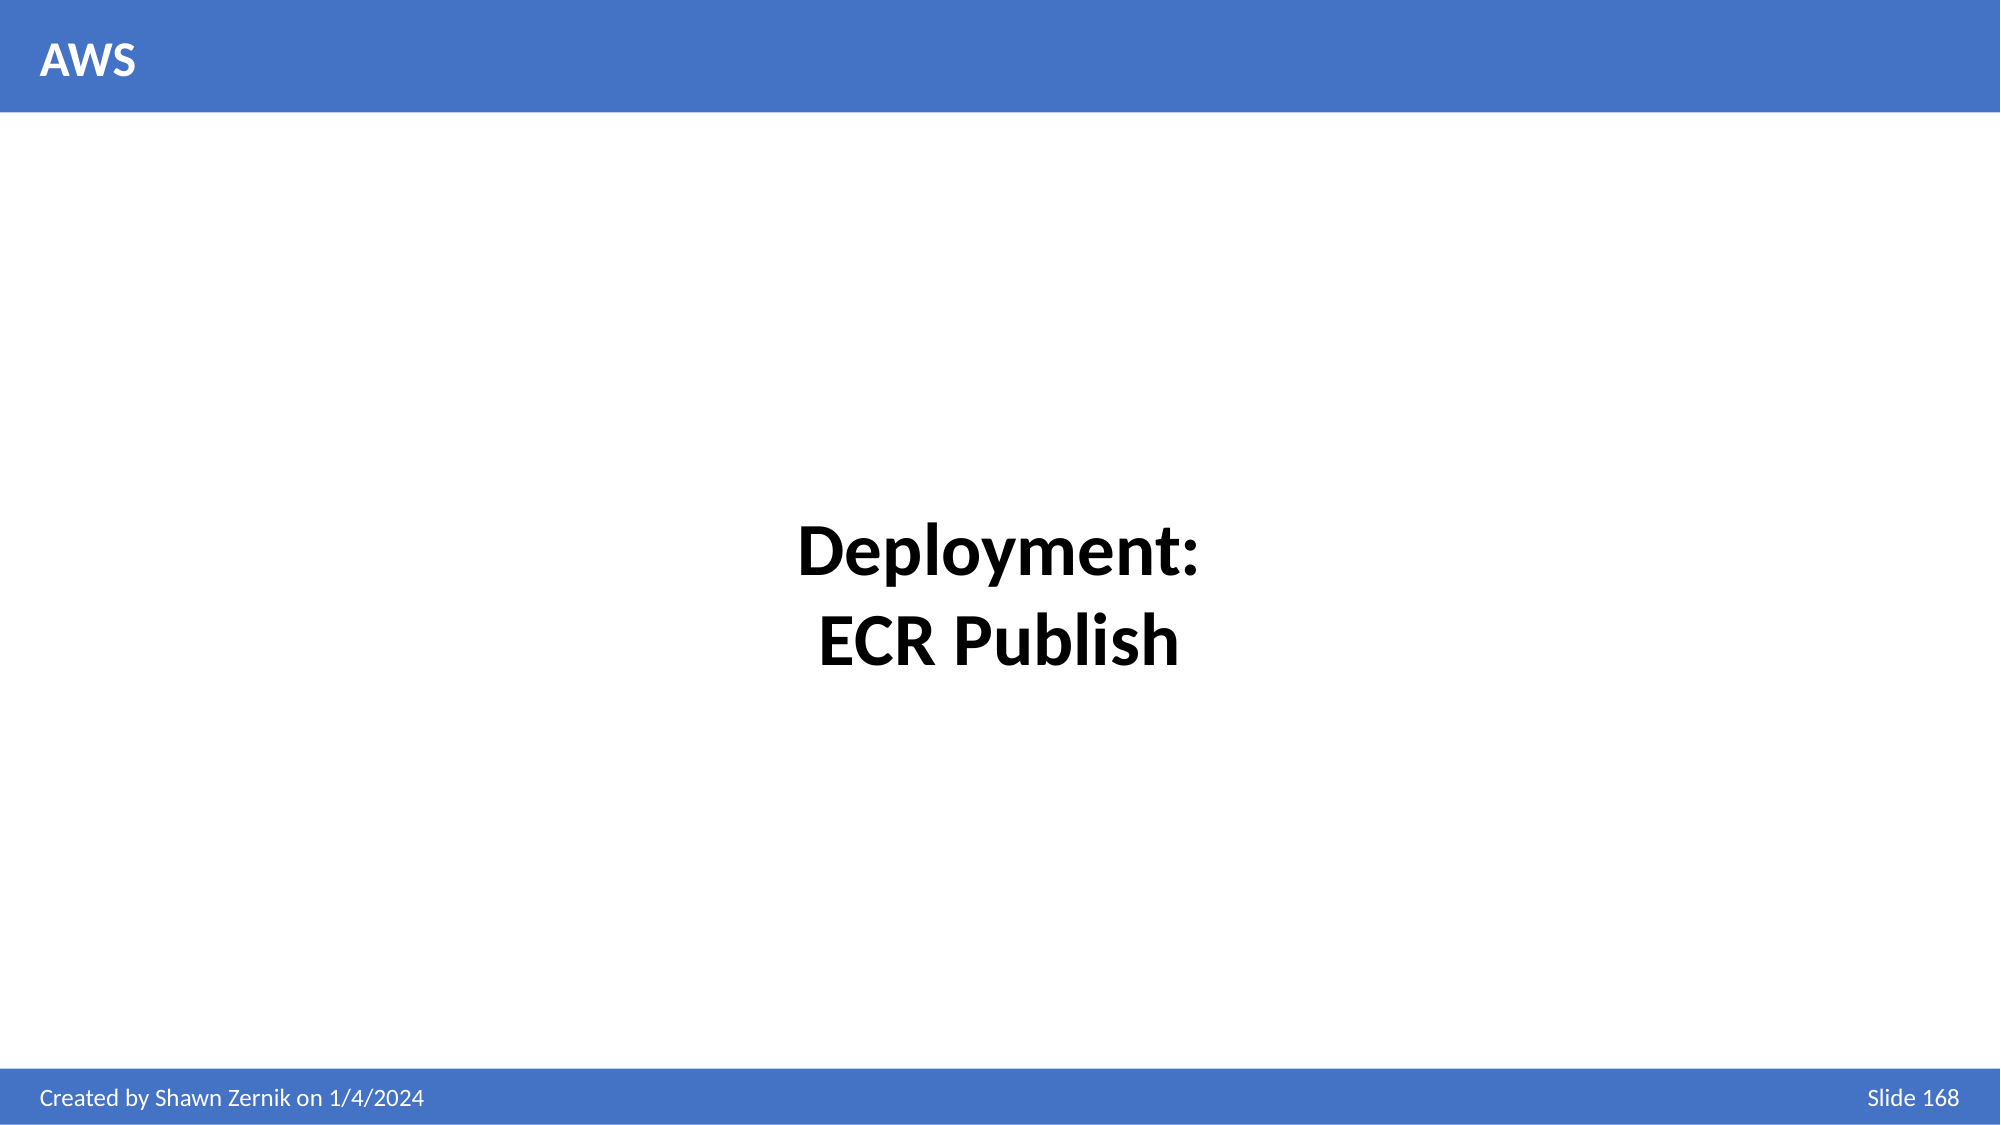

AWS
Deployment:
ECR Publish

Created by Shawn Zernik on 1/4/2024
Slide 168